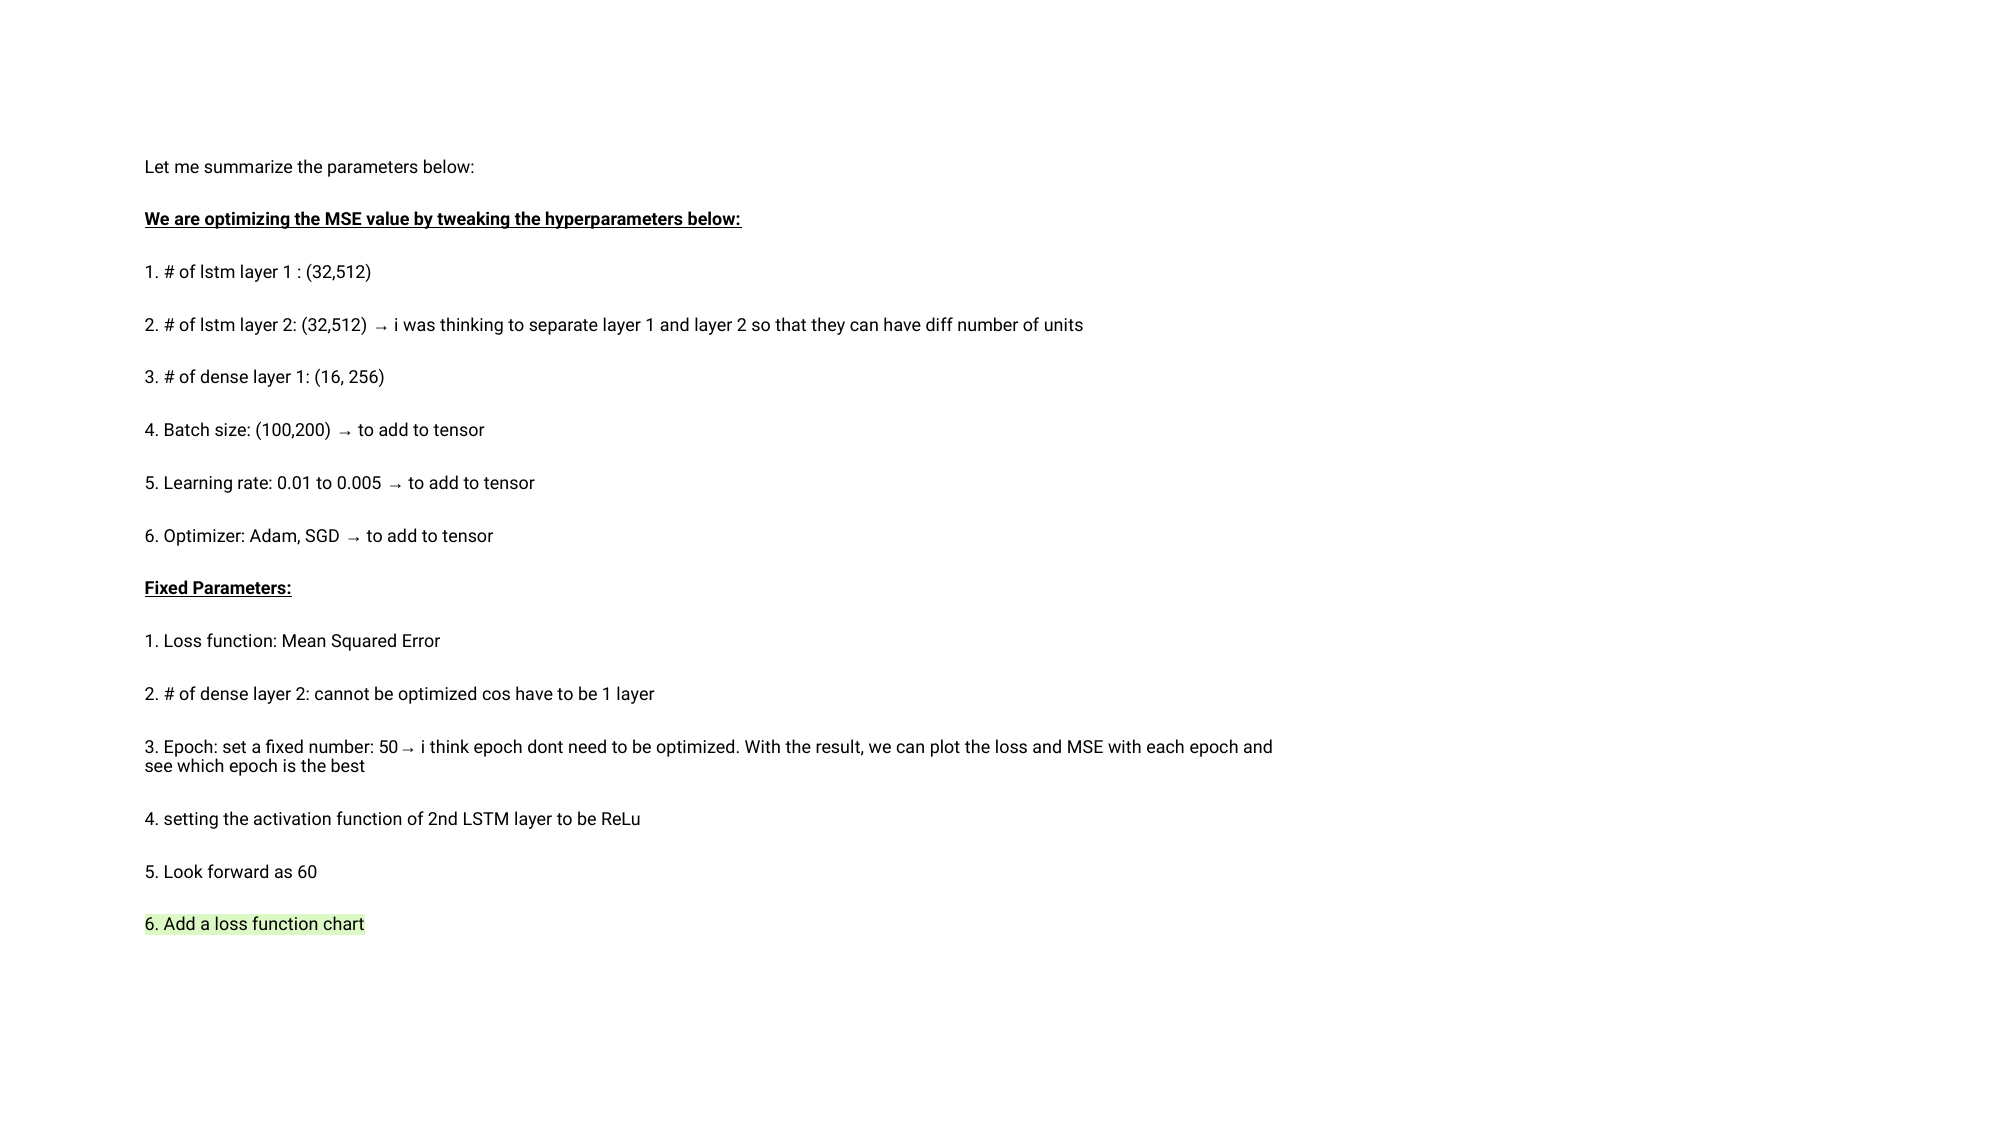

Let me summarize the parameters below:
We are optimizing the MSE value by tweaking the hyperparameters below:
1. # of lstm layer 1 : (32,512)
2. # of lstm layer 2: (32,512) → i was thinking to separate layer 1 and layer 2 so that they can have diff number of units
3. # of dense layer 1: (16, 256)
4. Batch size: (100,200) → to add to tensor
5. Learning rate: 0.01 to 0.005 → to add to tensor
6. Optimizer: Adam, SGD → to add to tensor
Fixed Parameters:
1. Loss function: Mean Squared Error
2. # of dense layer 2: cannot be optimized cos have to be 1 layer
3. Epoch: set a fixed number: 50→ i think epoch dont need to be optimized. With the result, we can plot the loss and MSE with each epoch and see which epoch is the best
4. setting the activation function of 2nd LSTM layer to be ReLu
5. Look forward as 60
6. Add a loss function chart